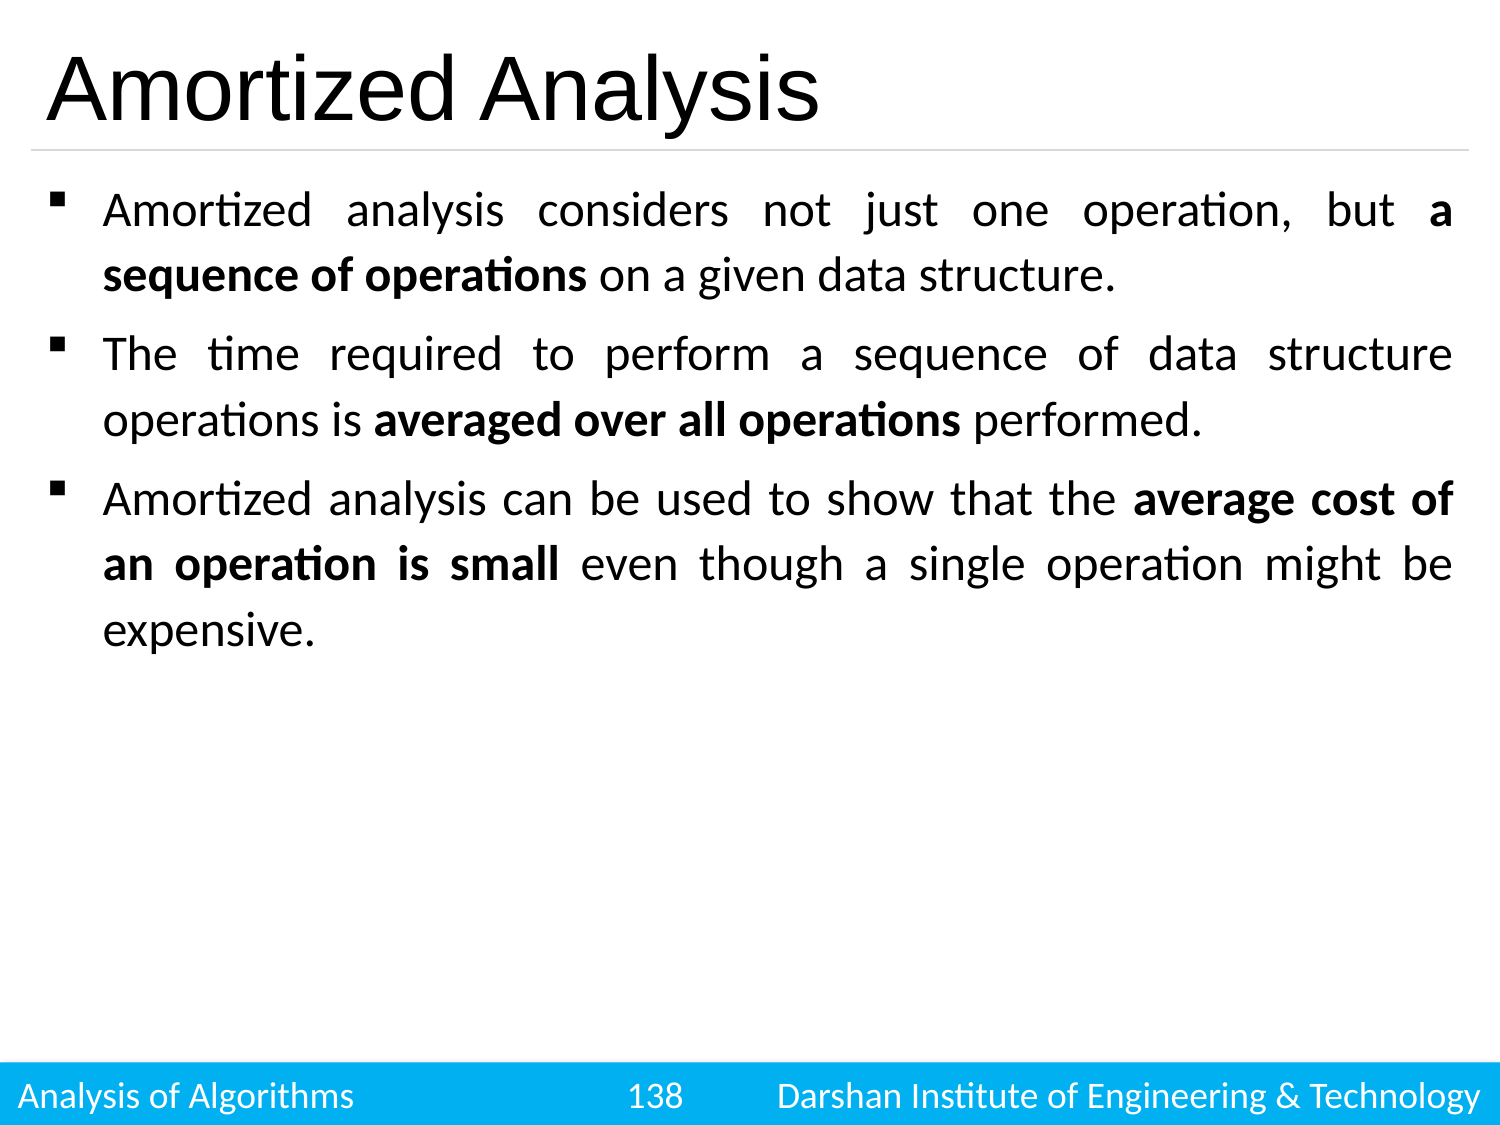

# Amortized Analysis
Amortized analysis considers not just one operation, but a sequence of operations on a given data structure.
The time required to perform a sequence of data structure operations is averaged over all operations performed.
Amortized analysis can be used to show that the average cost of an operation is small even though a single operation might be expensive.